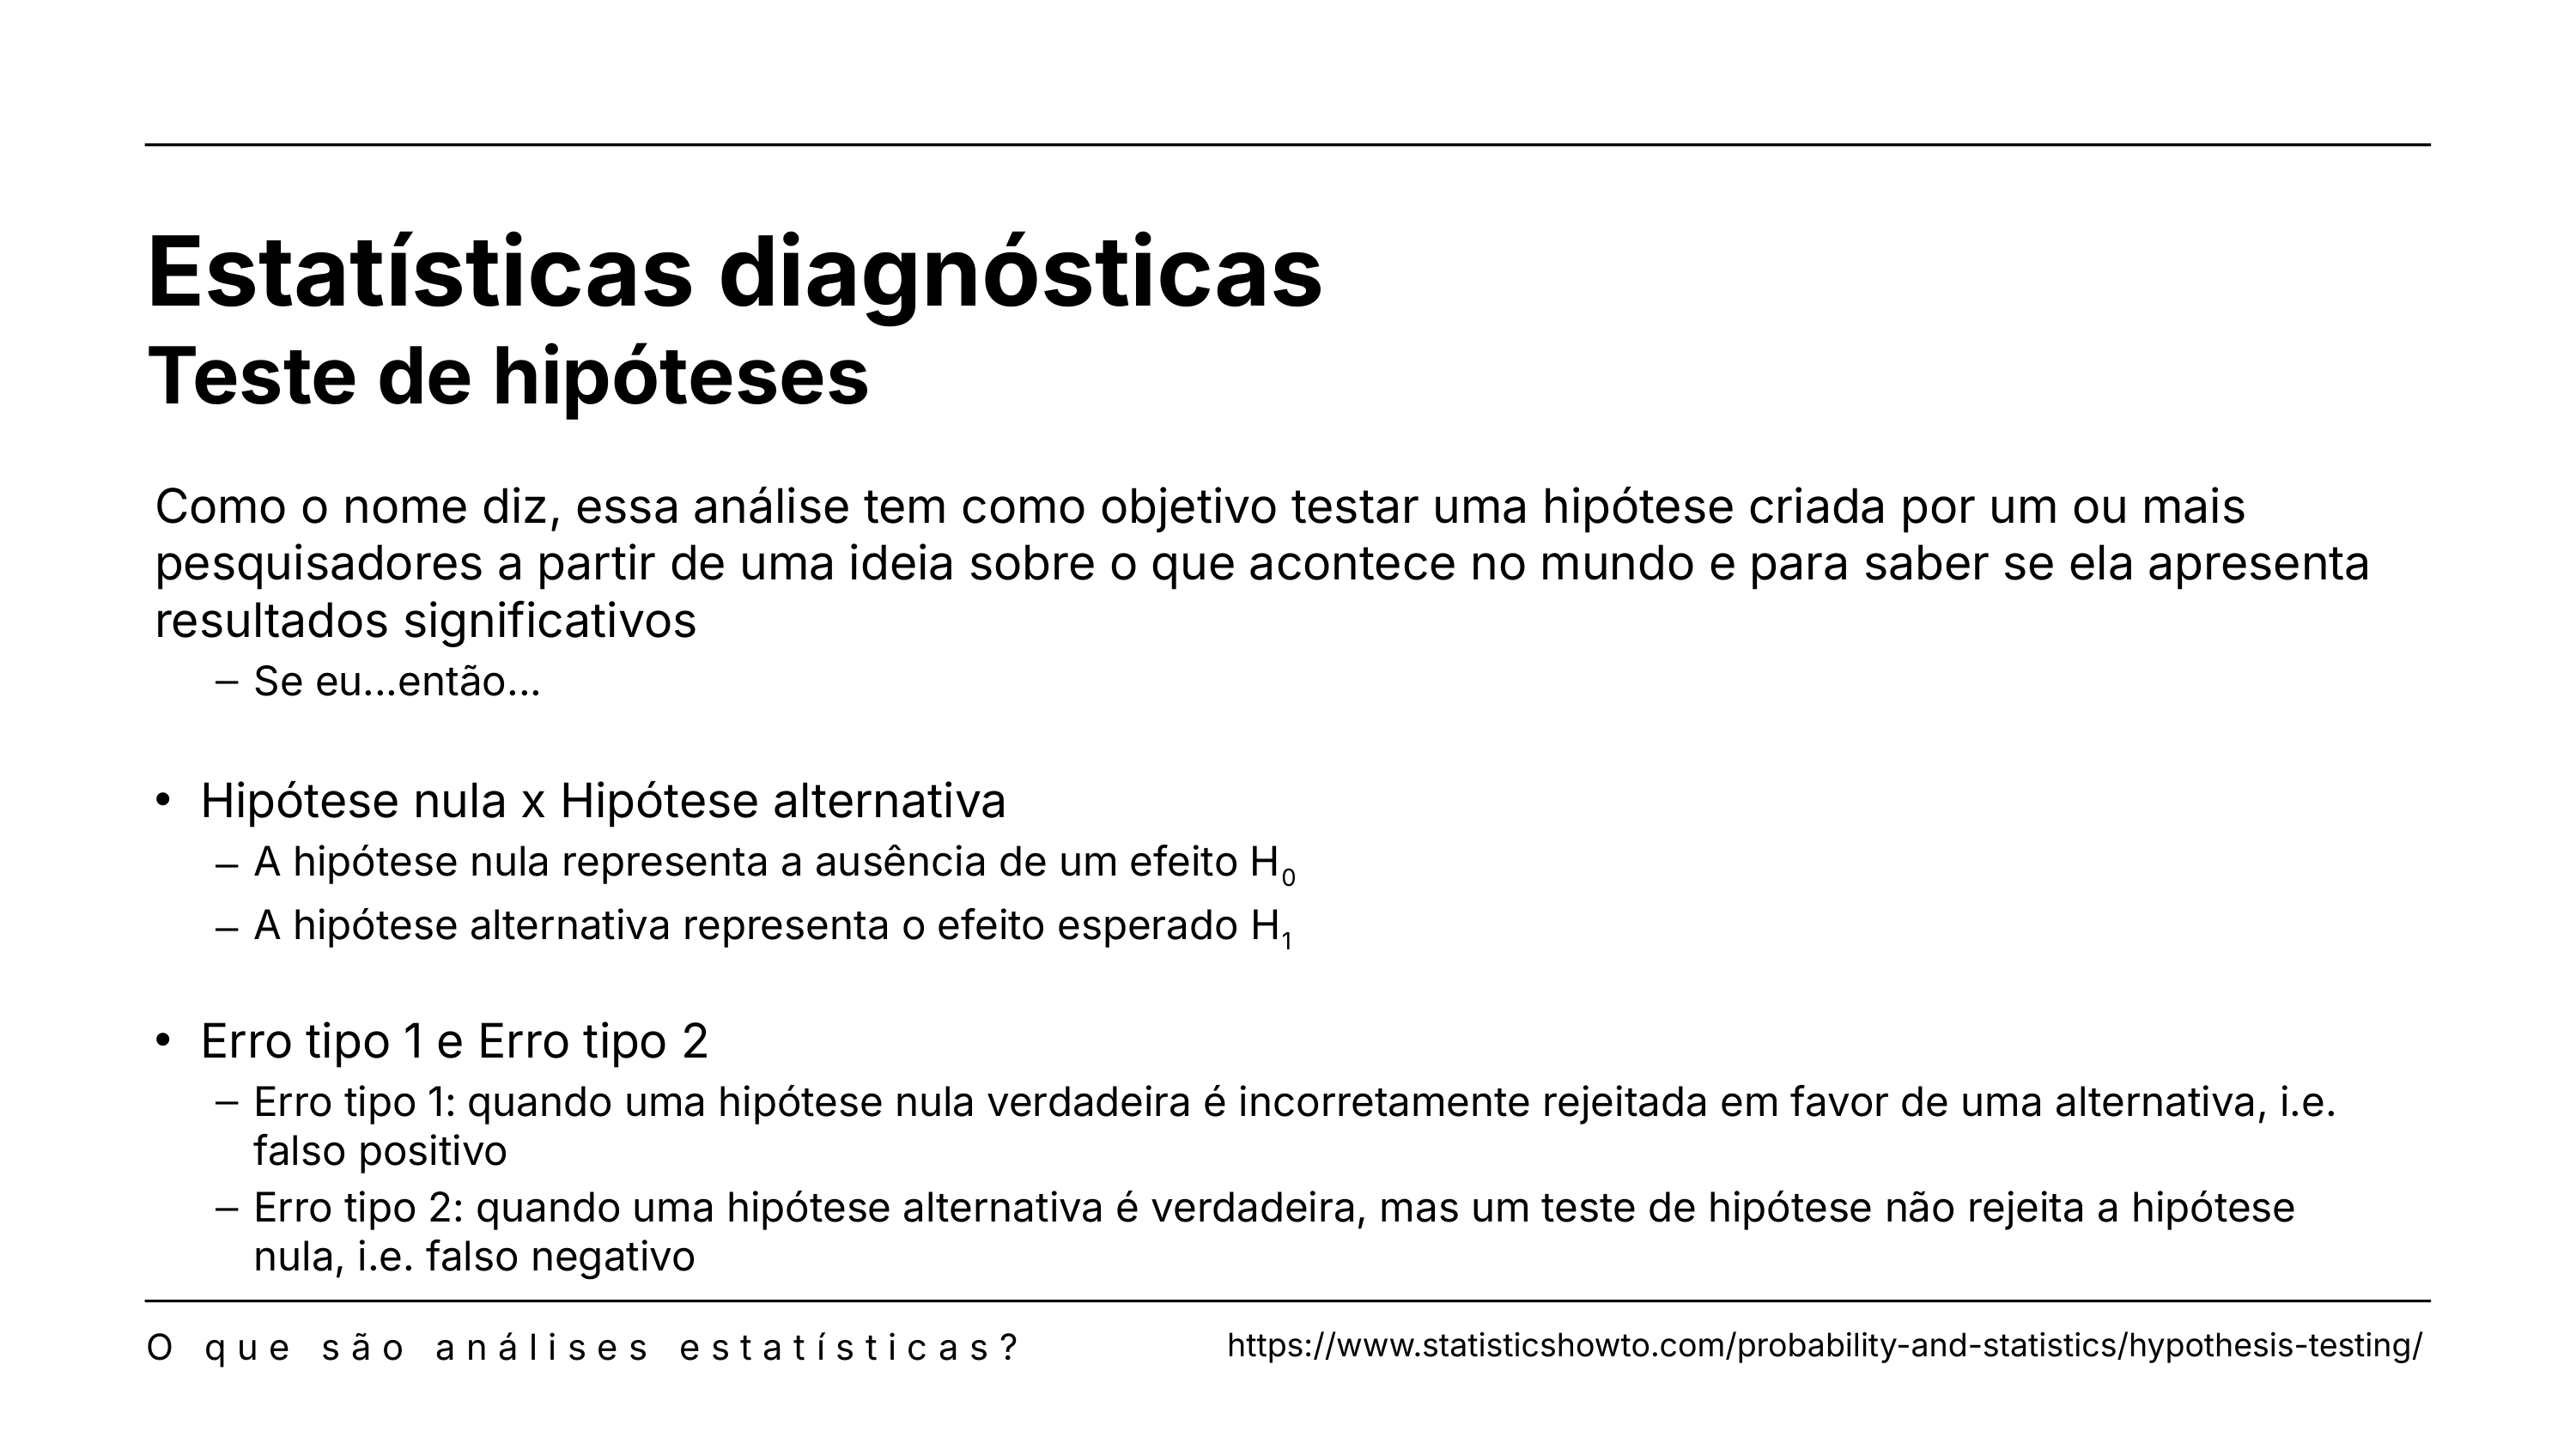

Estatísticas diagnósticas
Teste de hipóteses
Como o nome diz, essa análise tem como objetivo testar uma hipótese criada por um ou mais pesquisadores a partir de uma ideia sobre o que acontece no mundo e para saber se ela apresenta resultados significativos
Se eu...então...

Hipótese nula x Hipótese alternativa
A hipótese nula representa a ausência de um efeito H0
A hipótese alternativa representa o efeito esperado H1

Erro tipo 1 e Erro tipo 2
Erro tipo 1: quando uma hipótese nula verdadeira é incorretamente rejeitada em favor de uma alternativa, i.e. falso positivo
Erro tipo 2: quando uma hipótese alternativa é verdadeira, mas um teste de hipótese não rejeita a hipótese nula, i.e. falso negativo

O que são análises estatísticas?
https://www.statisticshowto.com/probability-and-statistics/hypothesis-testing/